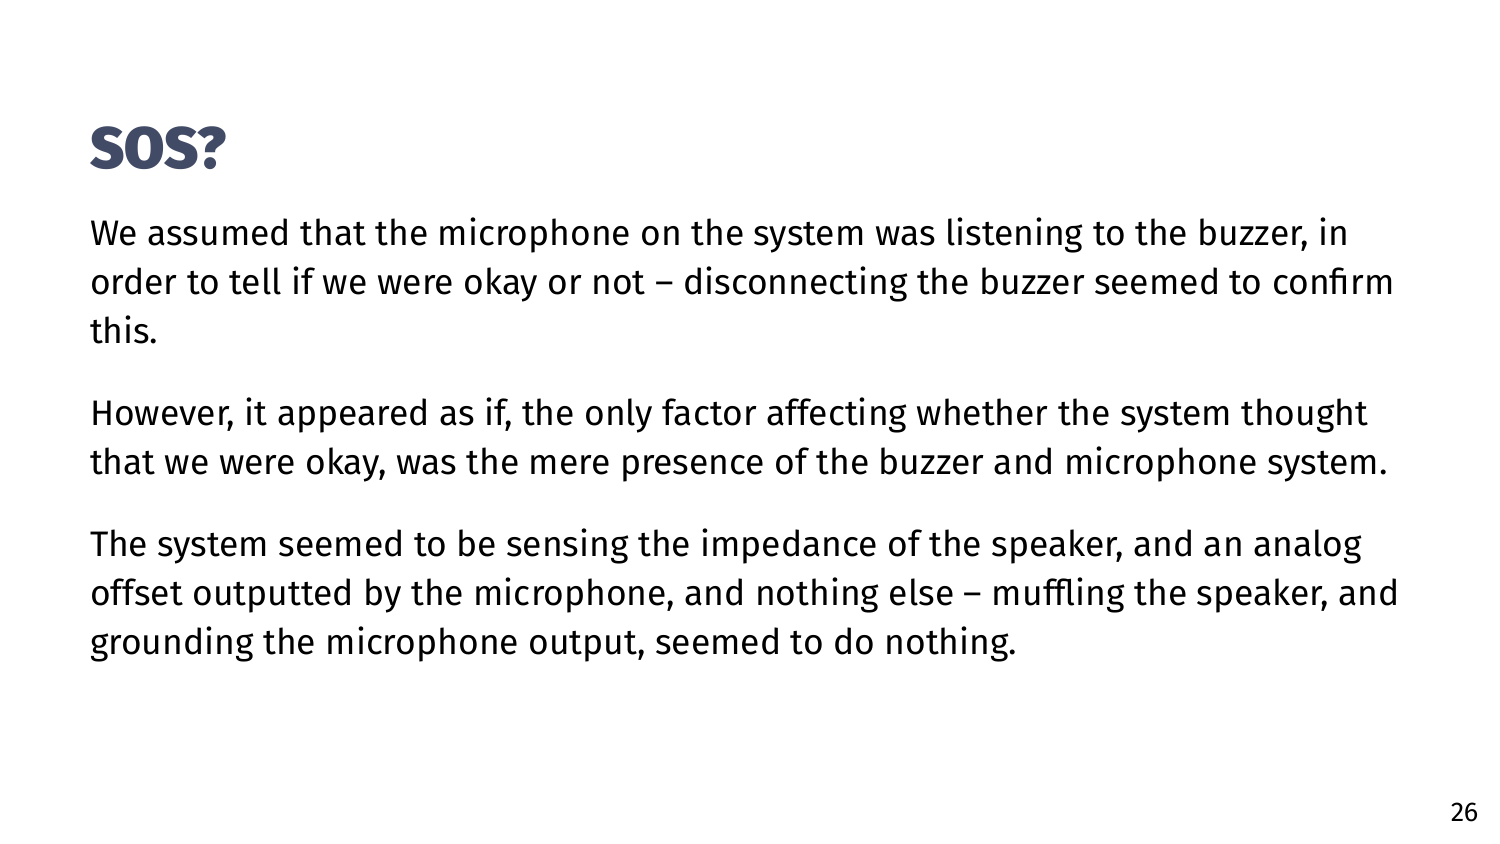

# SOS?
We assumed that the microphone on the system was listening to the buzzer, in order to tell if we were okay or not – disconnecting the buzzer seemed to confirm this.
However, it appeared as if, the only factor affecting whether the system thought that we were okay, was the mere presence of the buzzer and microphone system.
The system seemed to be sensing the impedance of the speaker, and an analog offset outputted by the microphone, and nothing else – muffling the speaker, and grounding the microphone output, seemed to do nothing.
26